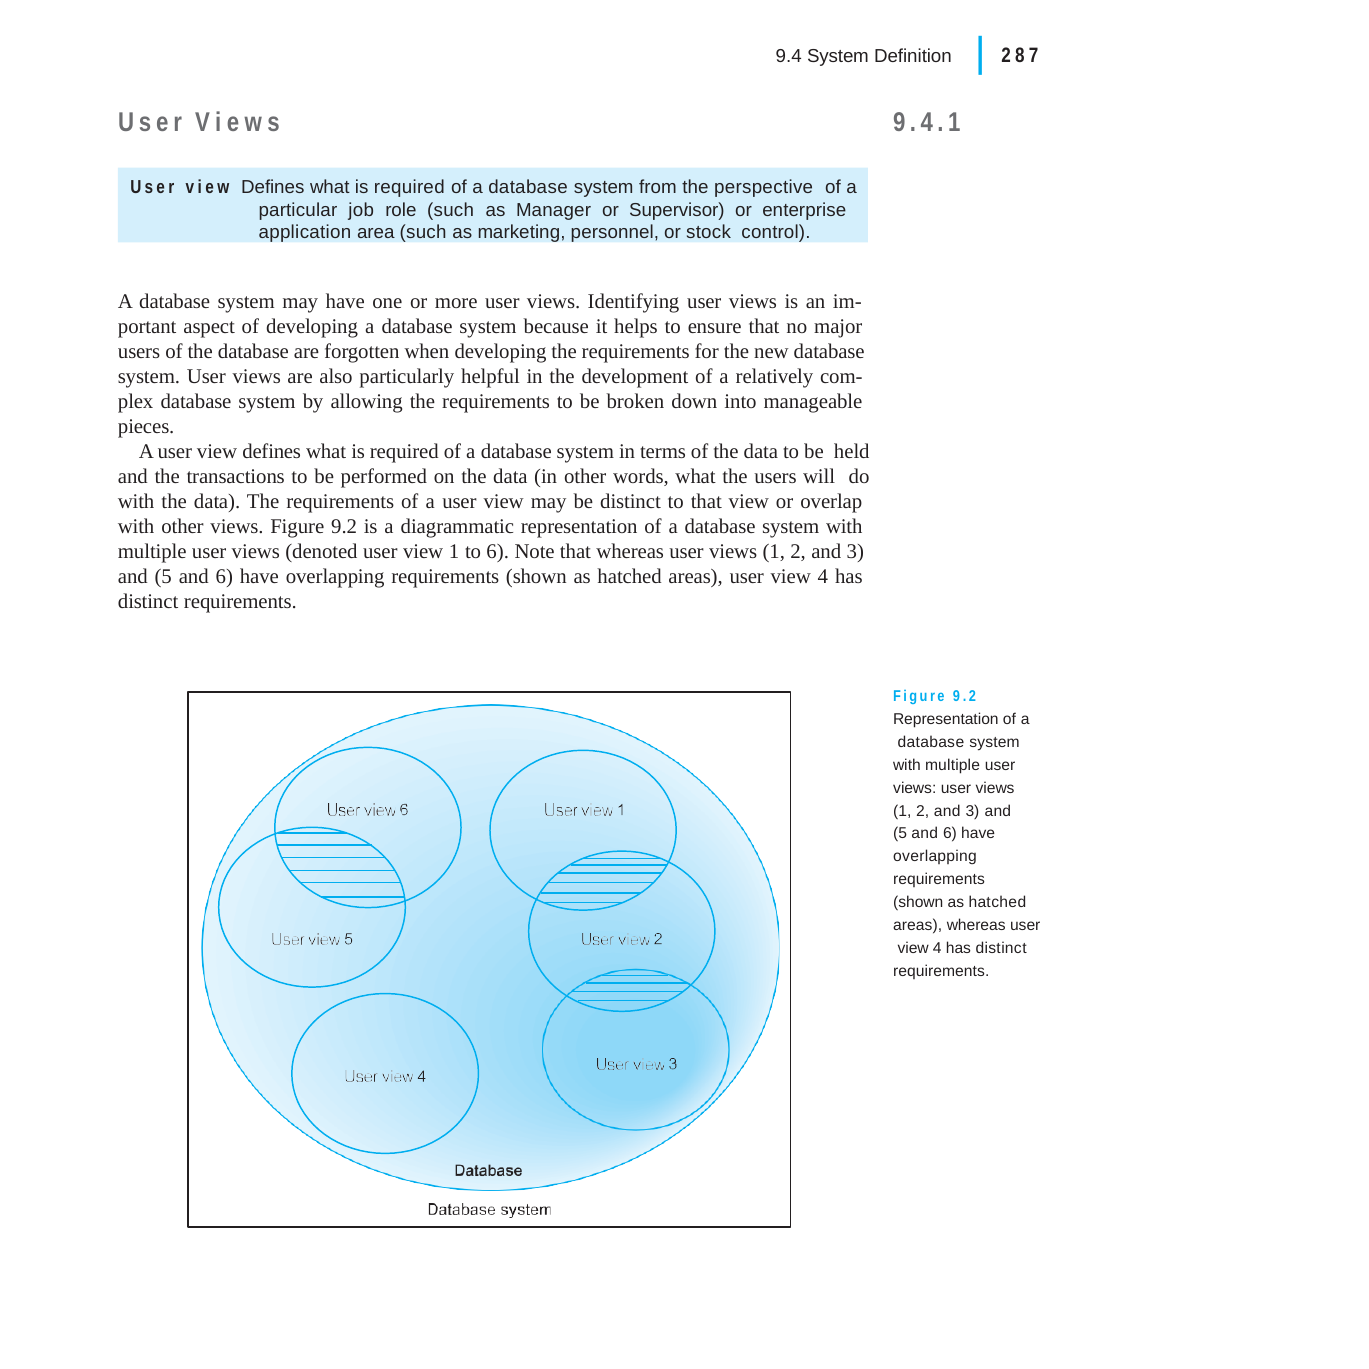

|
287
9.4 System Definition
User Views
9.4.1
User view Defines what is required of a database system from the perspective  of a particular job role (such as Manager or Supervisor) or enterprise  application area (such as marketing, personnel, or stock control).
A database system may have one or more user views. Identifying user views is an im-  portant aspect of developing a database system because it helps to ensure that no major  users of the database are forgotten when developing the requirements for the new database  system. User views are also particularly helpful in the development of a relatively com-  plex database system by allowing the requirements to be broken down into manageable  pieces.
A user view defines what is required of a database system in terms of the data to be  held and the transactions to be performed on the data (in other words, what the users will  do with the data). The requirements of a user view may be distinct to that view or overlap  with other views. Figure 9.2 is a diagrammatic representation of a database system with  multiple user views (denoted user view 1 to 6). Note that whereas user views (1, 2, and 3)  and (5 and 6) have overlapping requirements (shown as hatched areas), user view 4 has  distinct requirements.
Figure 9.2  Representation of a  database system  with multiple user  views: user views  (1, 2, and 3) and
(5 and 6) have  overlapping  requirements  (shown as hatched
areas), whereas user  view 4 has distinct  requirements.